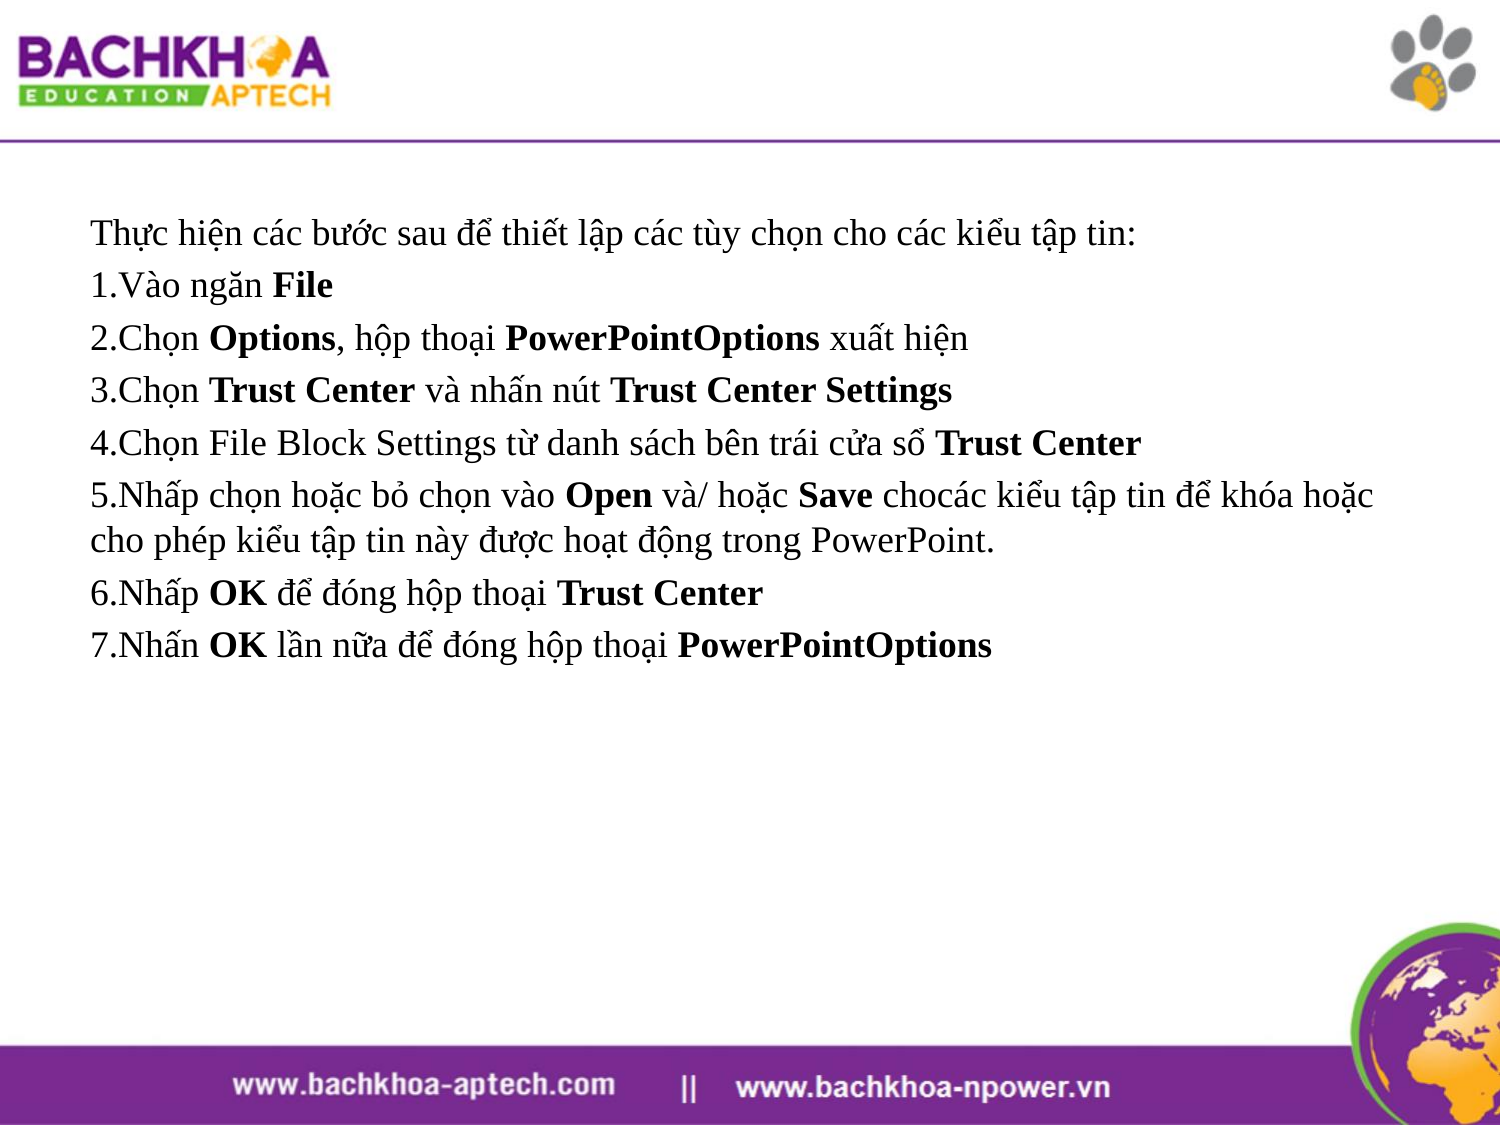

#
Thực hiện các bước sau để thiết lập các tùy chọn cho các kiểu tập tin:
Vào ngăn File
Chọn Options, hộp thoại PowerPointOptions xuất hiện
Chọn Trust Center và nhấn nút Trust Center Settings
Chọn File Block Settings từ danh sách bên trái cửa sổ Trust Center
Nhấp chọn hoặc bỏ chọn vào Open và/ hoặc Save chocác kiểu tập tin để khóa hoặc cho phép kiểu tập tin này được hoạt động trong PowerPoint.
Nhấp OK để đóng hộp thoại Trust Center
Nhấn OK lần nữa để đóng hộp thoại PowerPointOptions